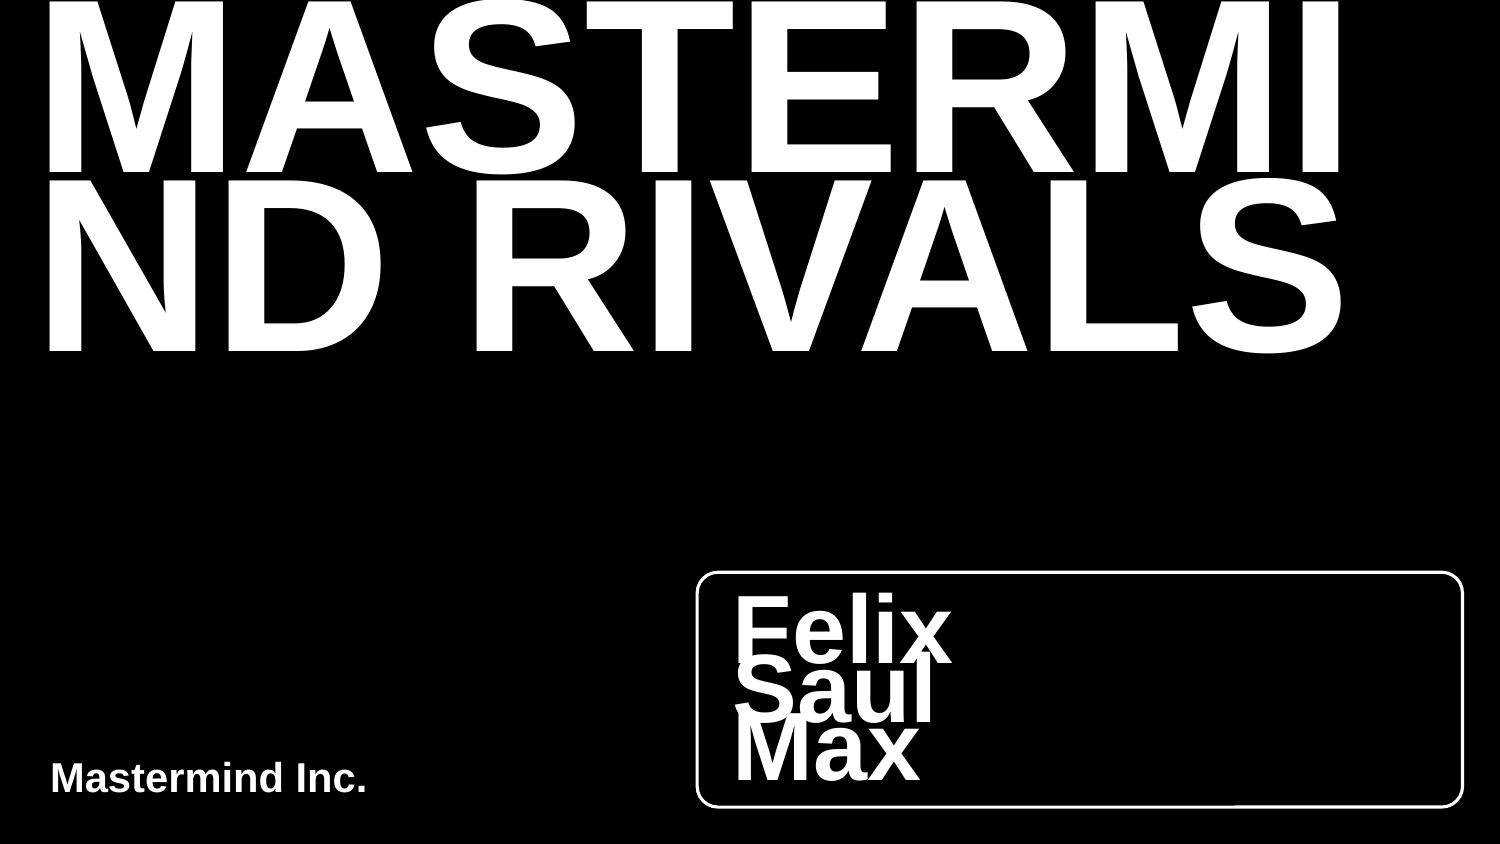

# MASTERMIND RIVALS
Felix
Saul
Max
Mastermind Inc.